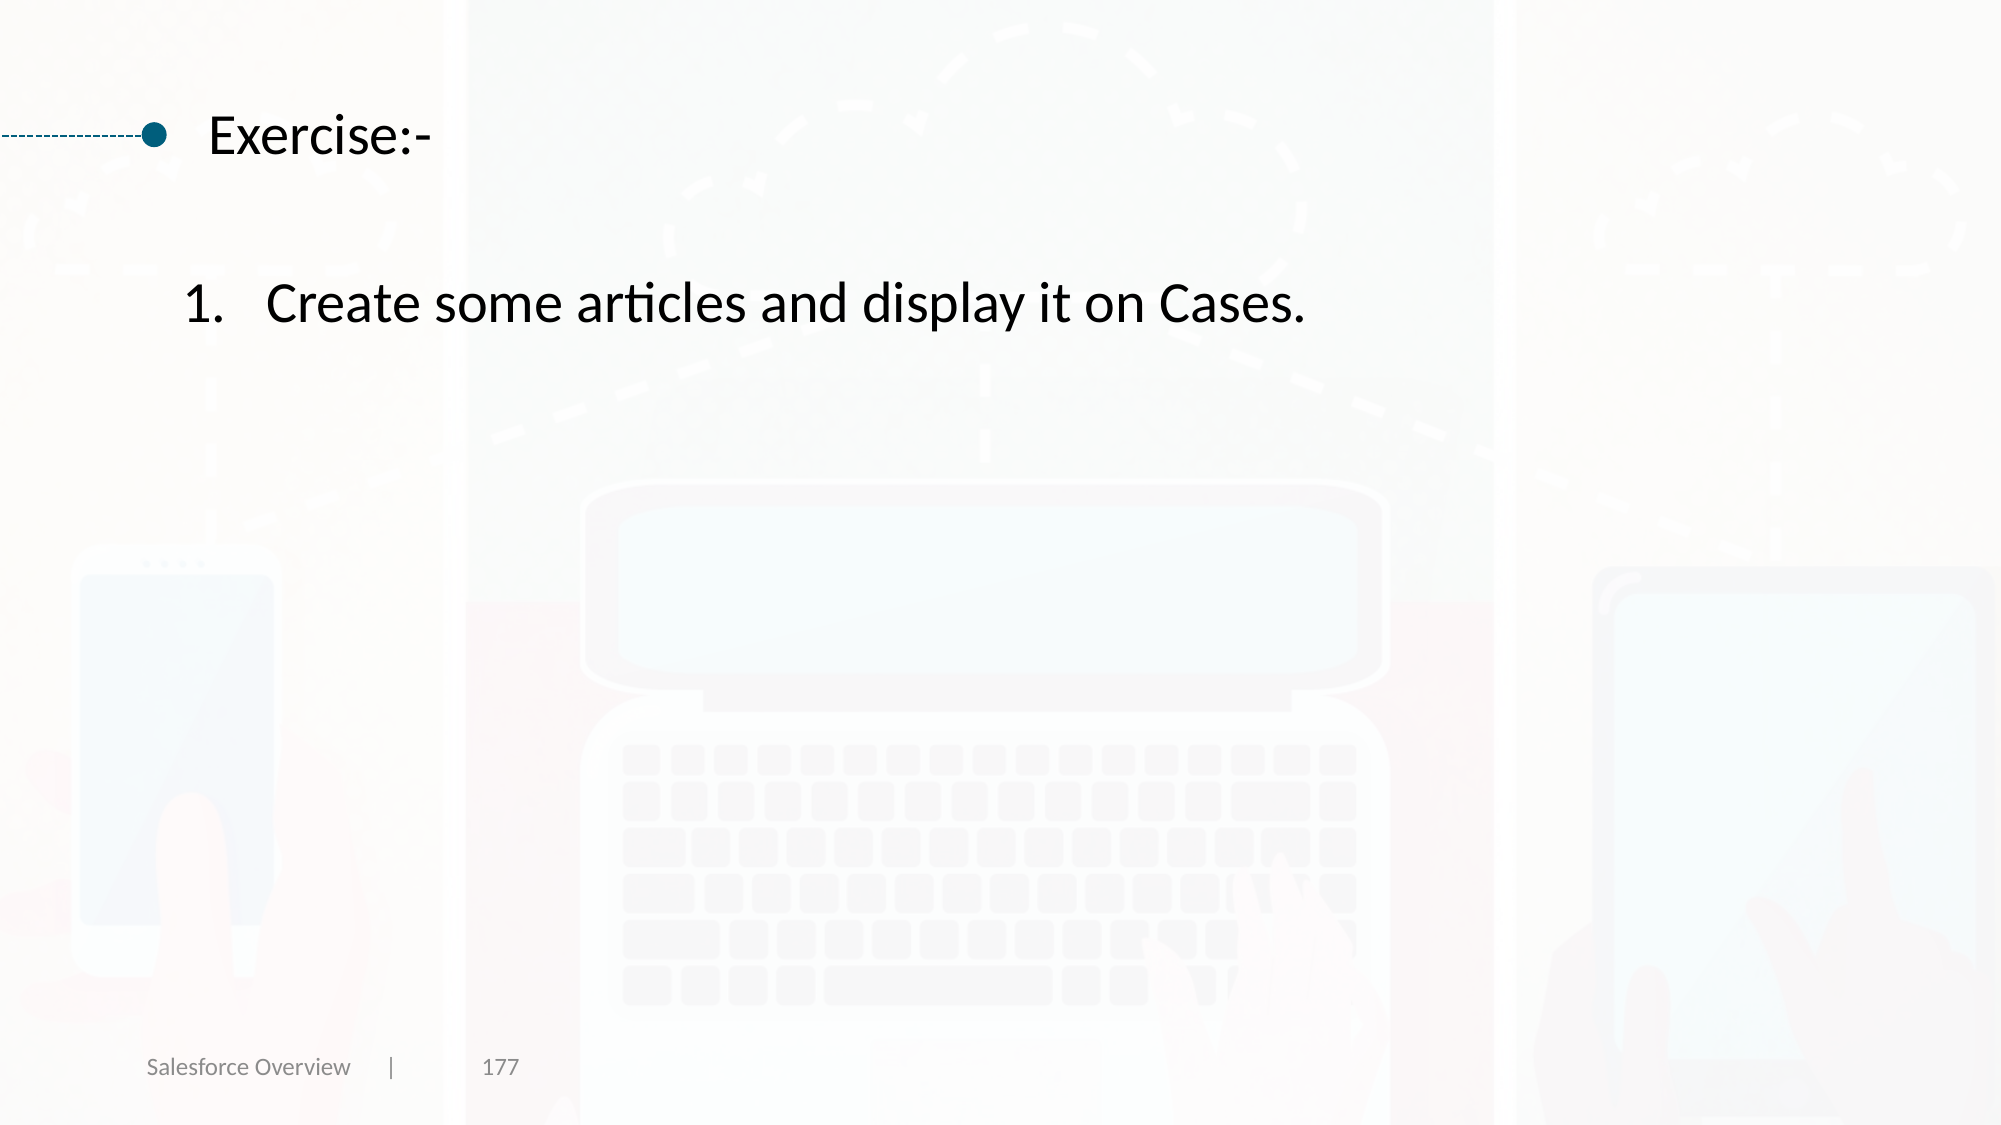

Exercise:-

Create some articles and display it on Cases.
Salesforce Overview      |
177